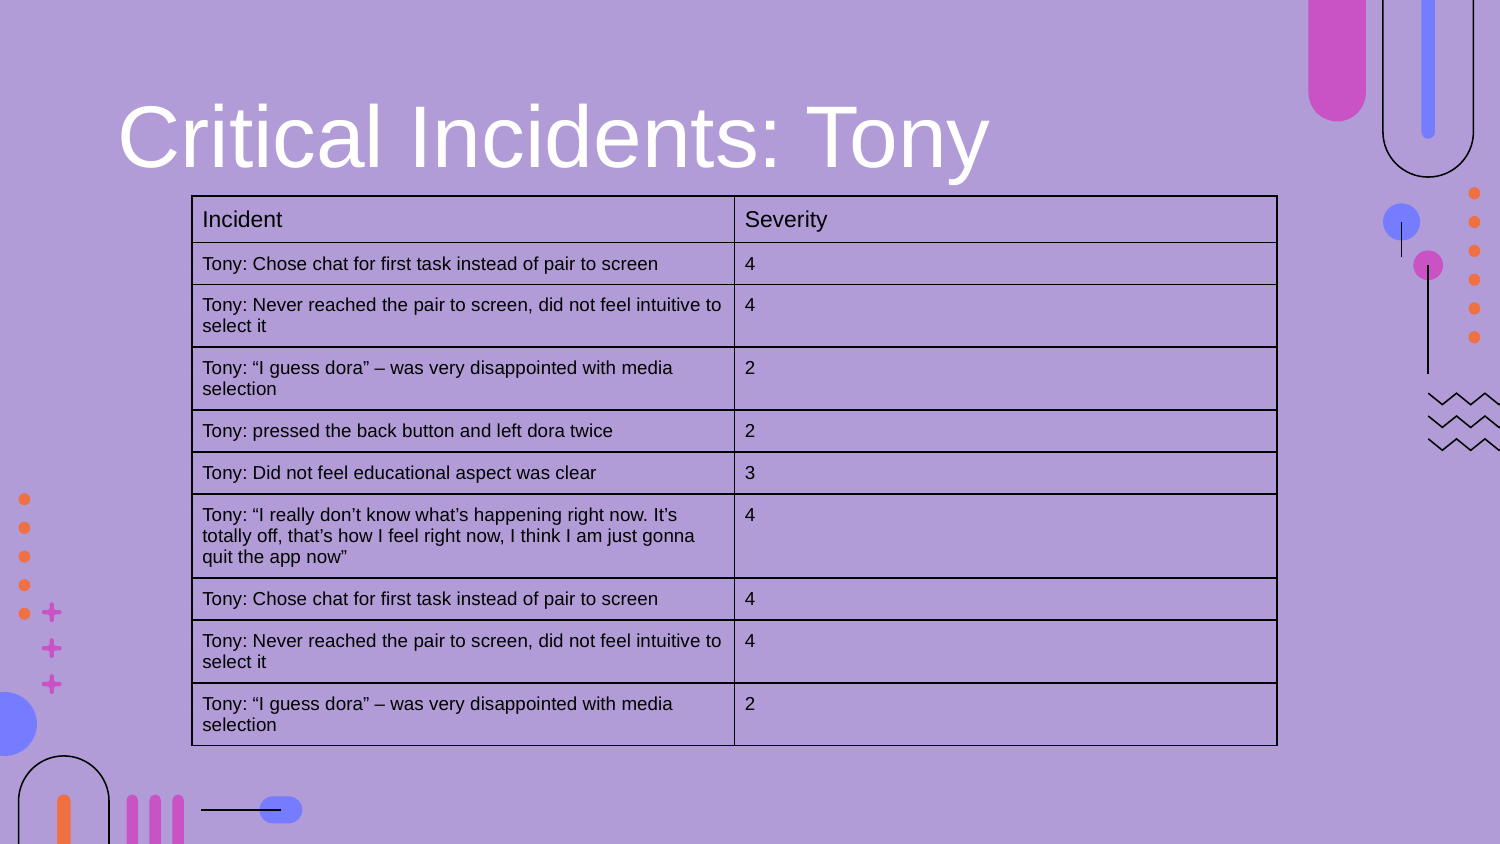

# Critical Incidents: Tony
| Incident | Severity |
| --- | --- |
| Tony: Chose chat for first task instead of pair to screen | 4 |
| Tony: Never reached the pair to screen, did not feel intuitive to select it | 4 |
| Tony: “I guess dora” – was very disappointed with media selection | 2 |
| Tony: pressed the back button and left dora twice | 2 |
| Tony: Did not feel educational aspect was clear | 3 |
| Tony: “I really don’t know what’s happening right now. It’s totally off, that’s how I feel right now, I think I am just gonna quit the app now” | 4 |
| Tony: Chose chat for first task instead of pair to screen | 4 |
| Tony: Never reached the pair to screen, did not feel intuitive to select it | 4 |
| Tony: “I guess dora” – was very disappointed with media selection | 2 |